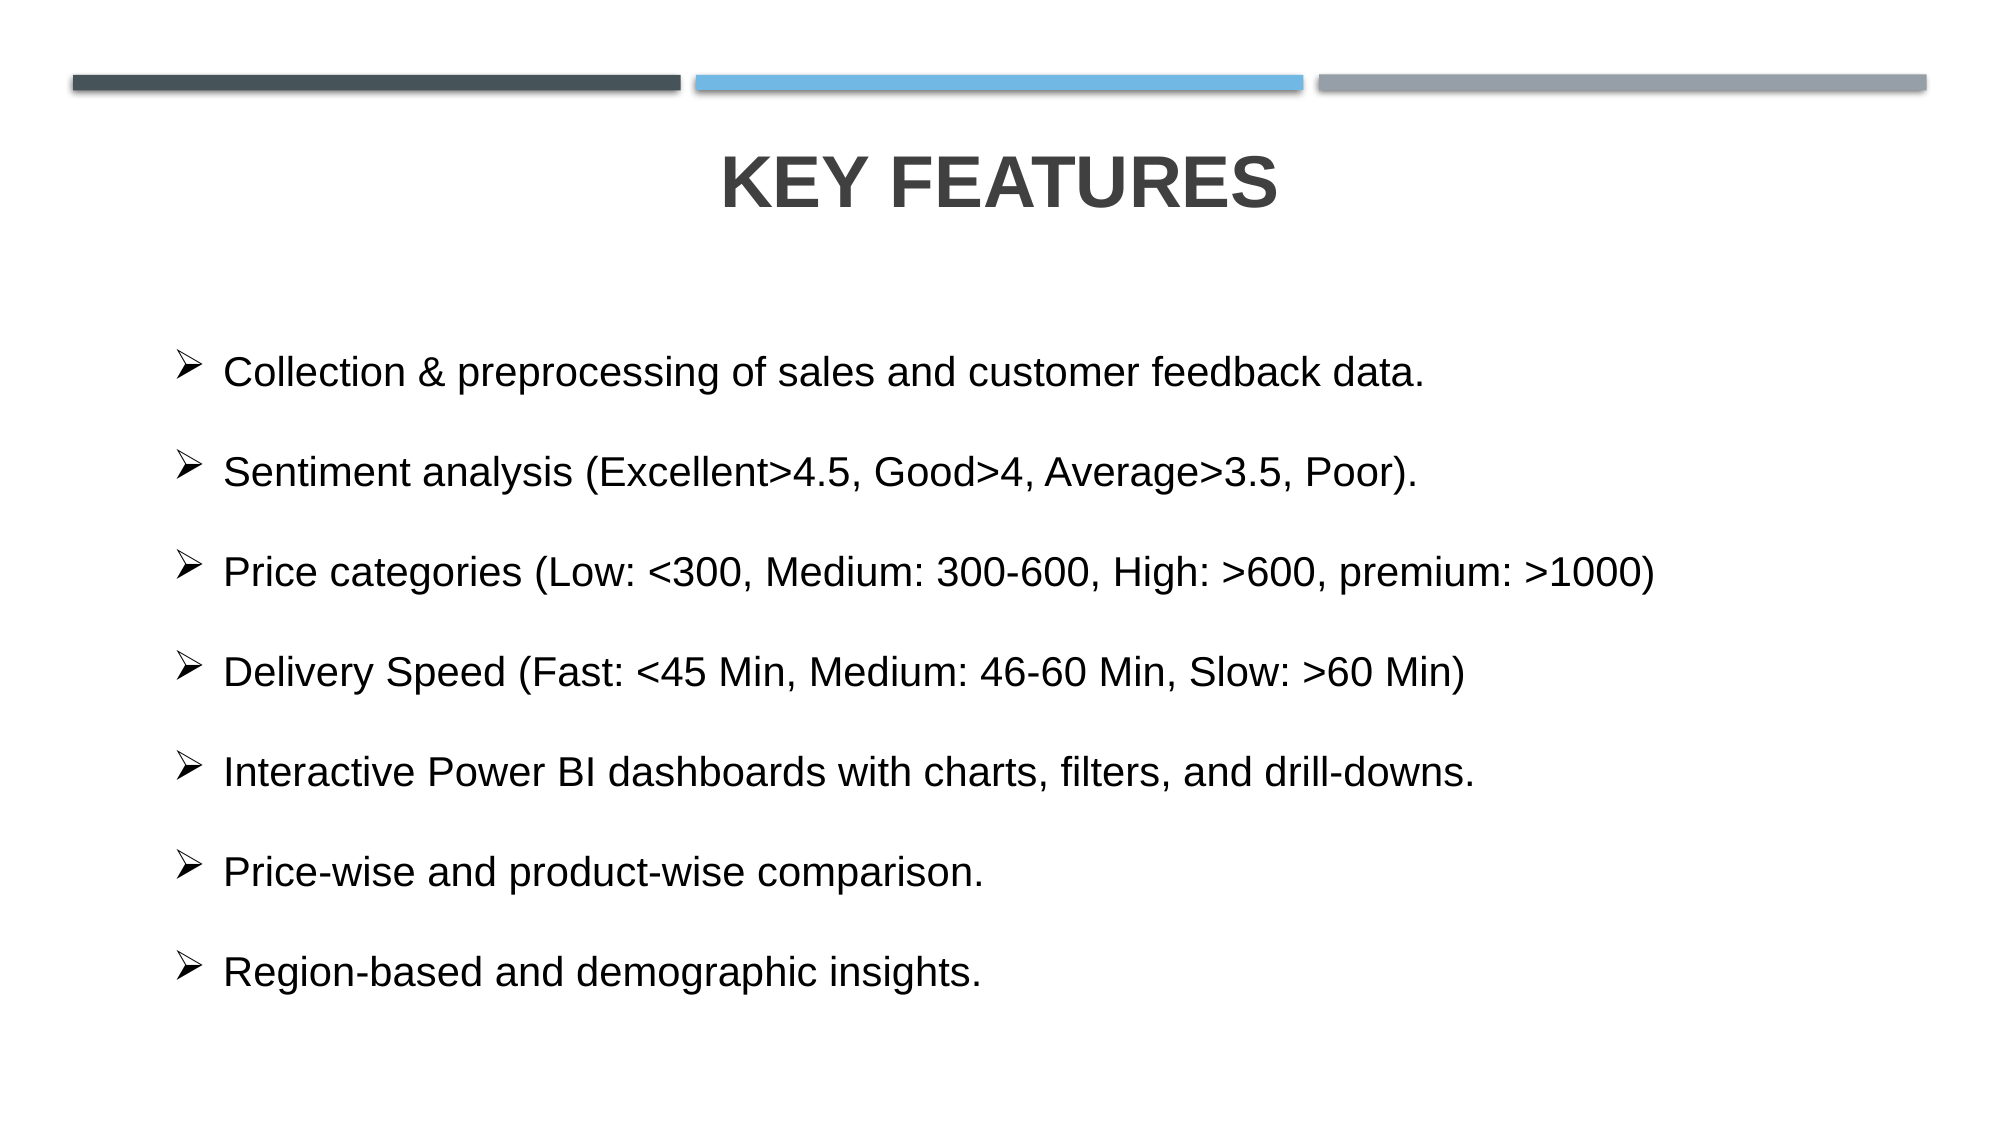

# Key Features
Collection & preprocessing of sales and customer feedback data.
Sentiment analysis (Excellent>4.5, Good>4, Average>3.5, Poor).
Price categories (Low: <300, Medium: 300-600, High: >600, premium: >1000)
Delivery Speed (Fast: <45 Min, Medium: 46-60 Min, Slow: >60 Min)
Interactive Power BI dashboards with charts, filters, and drill-downs.
Price-wise and product-wise comparison.
Region-based and demographic insights.